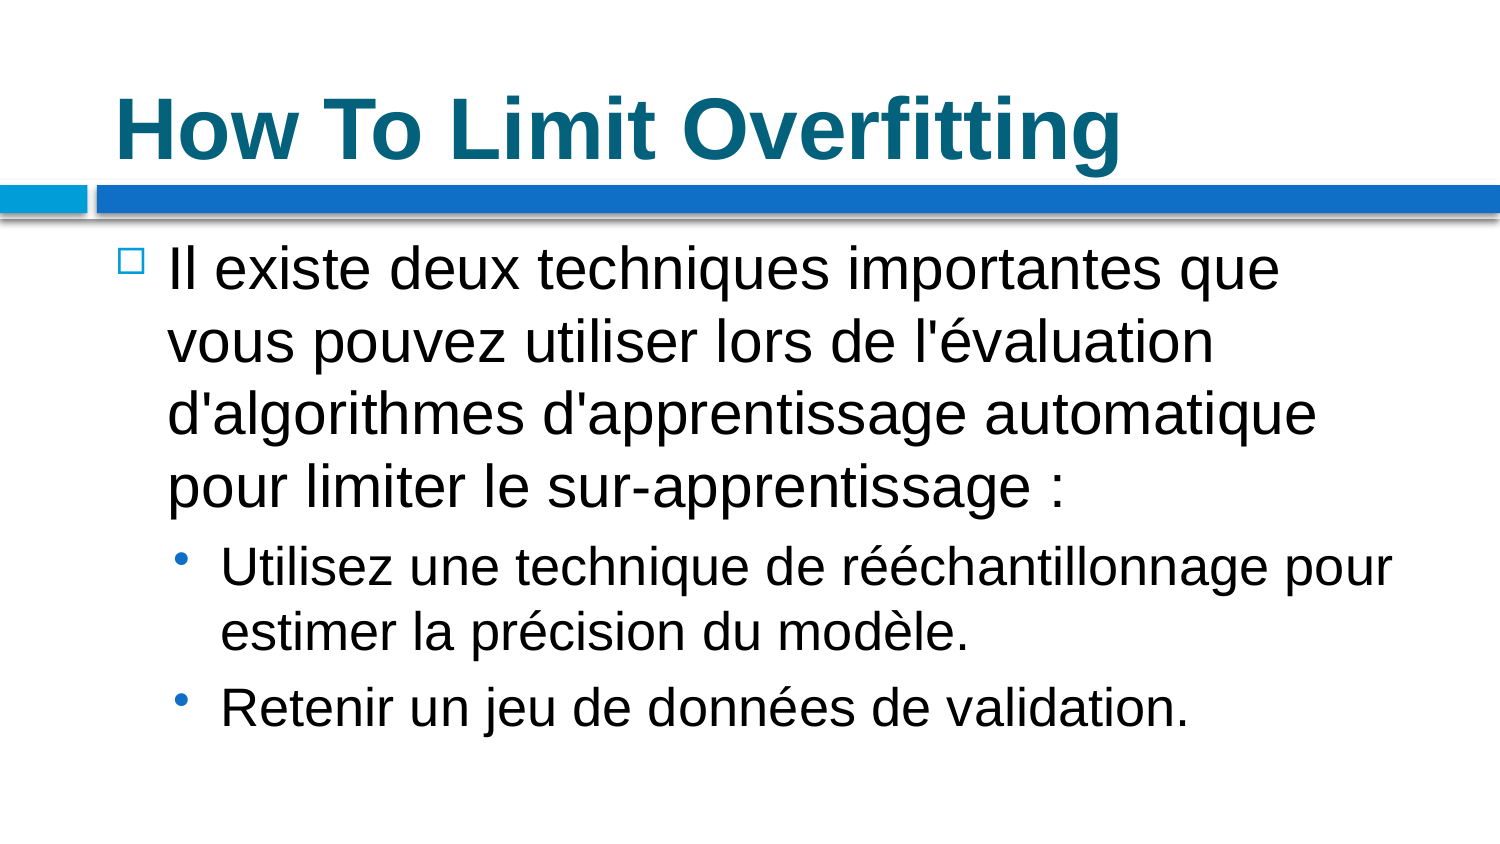

# How To Limit Overfitting
Il existe deux techniques importantes que vous pouvez utiliser lors de l'évaluation d'algorithmes d'apprentissage automatique pour limiter le sur-apprentissage :
Utilisez une technique de rééchantillonnage pour estimer la précision du modèle.
Retenir un jeu de données de validation.